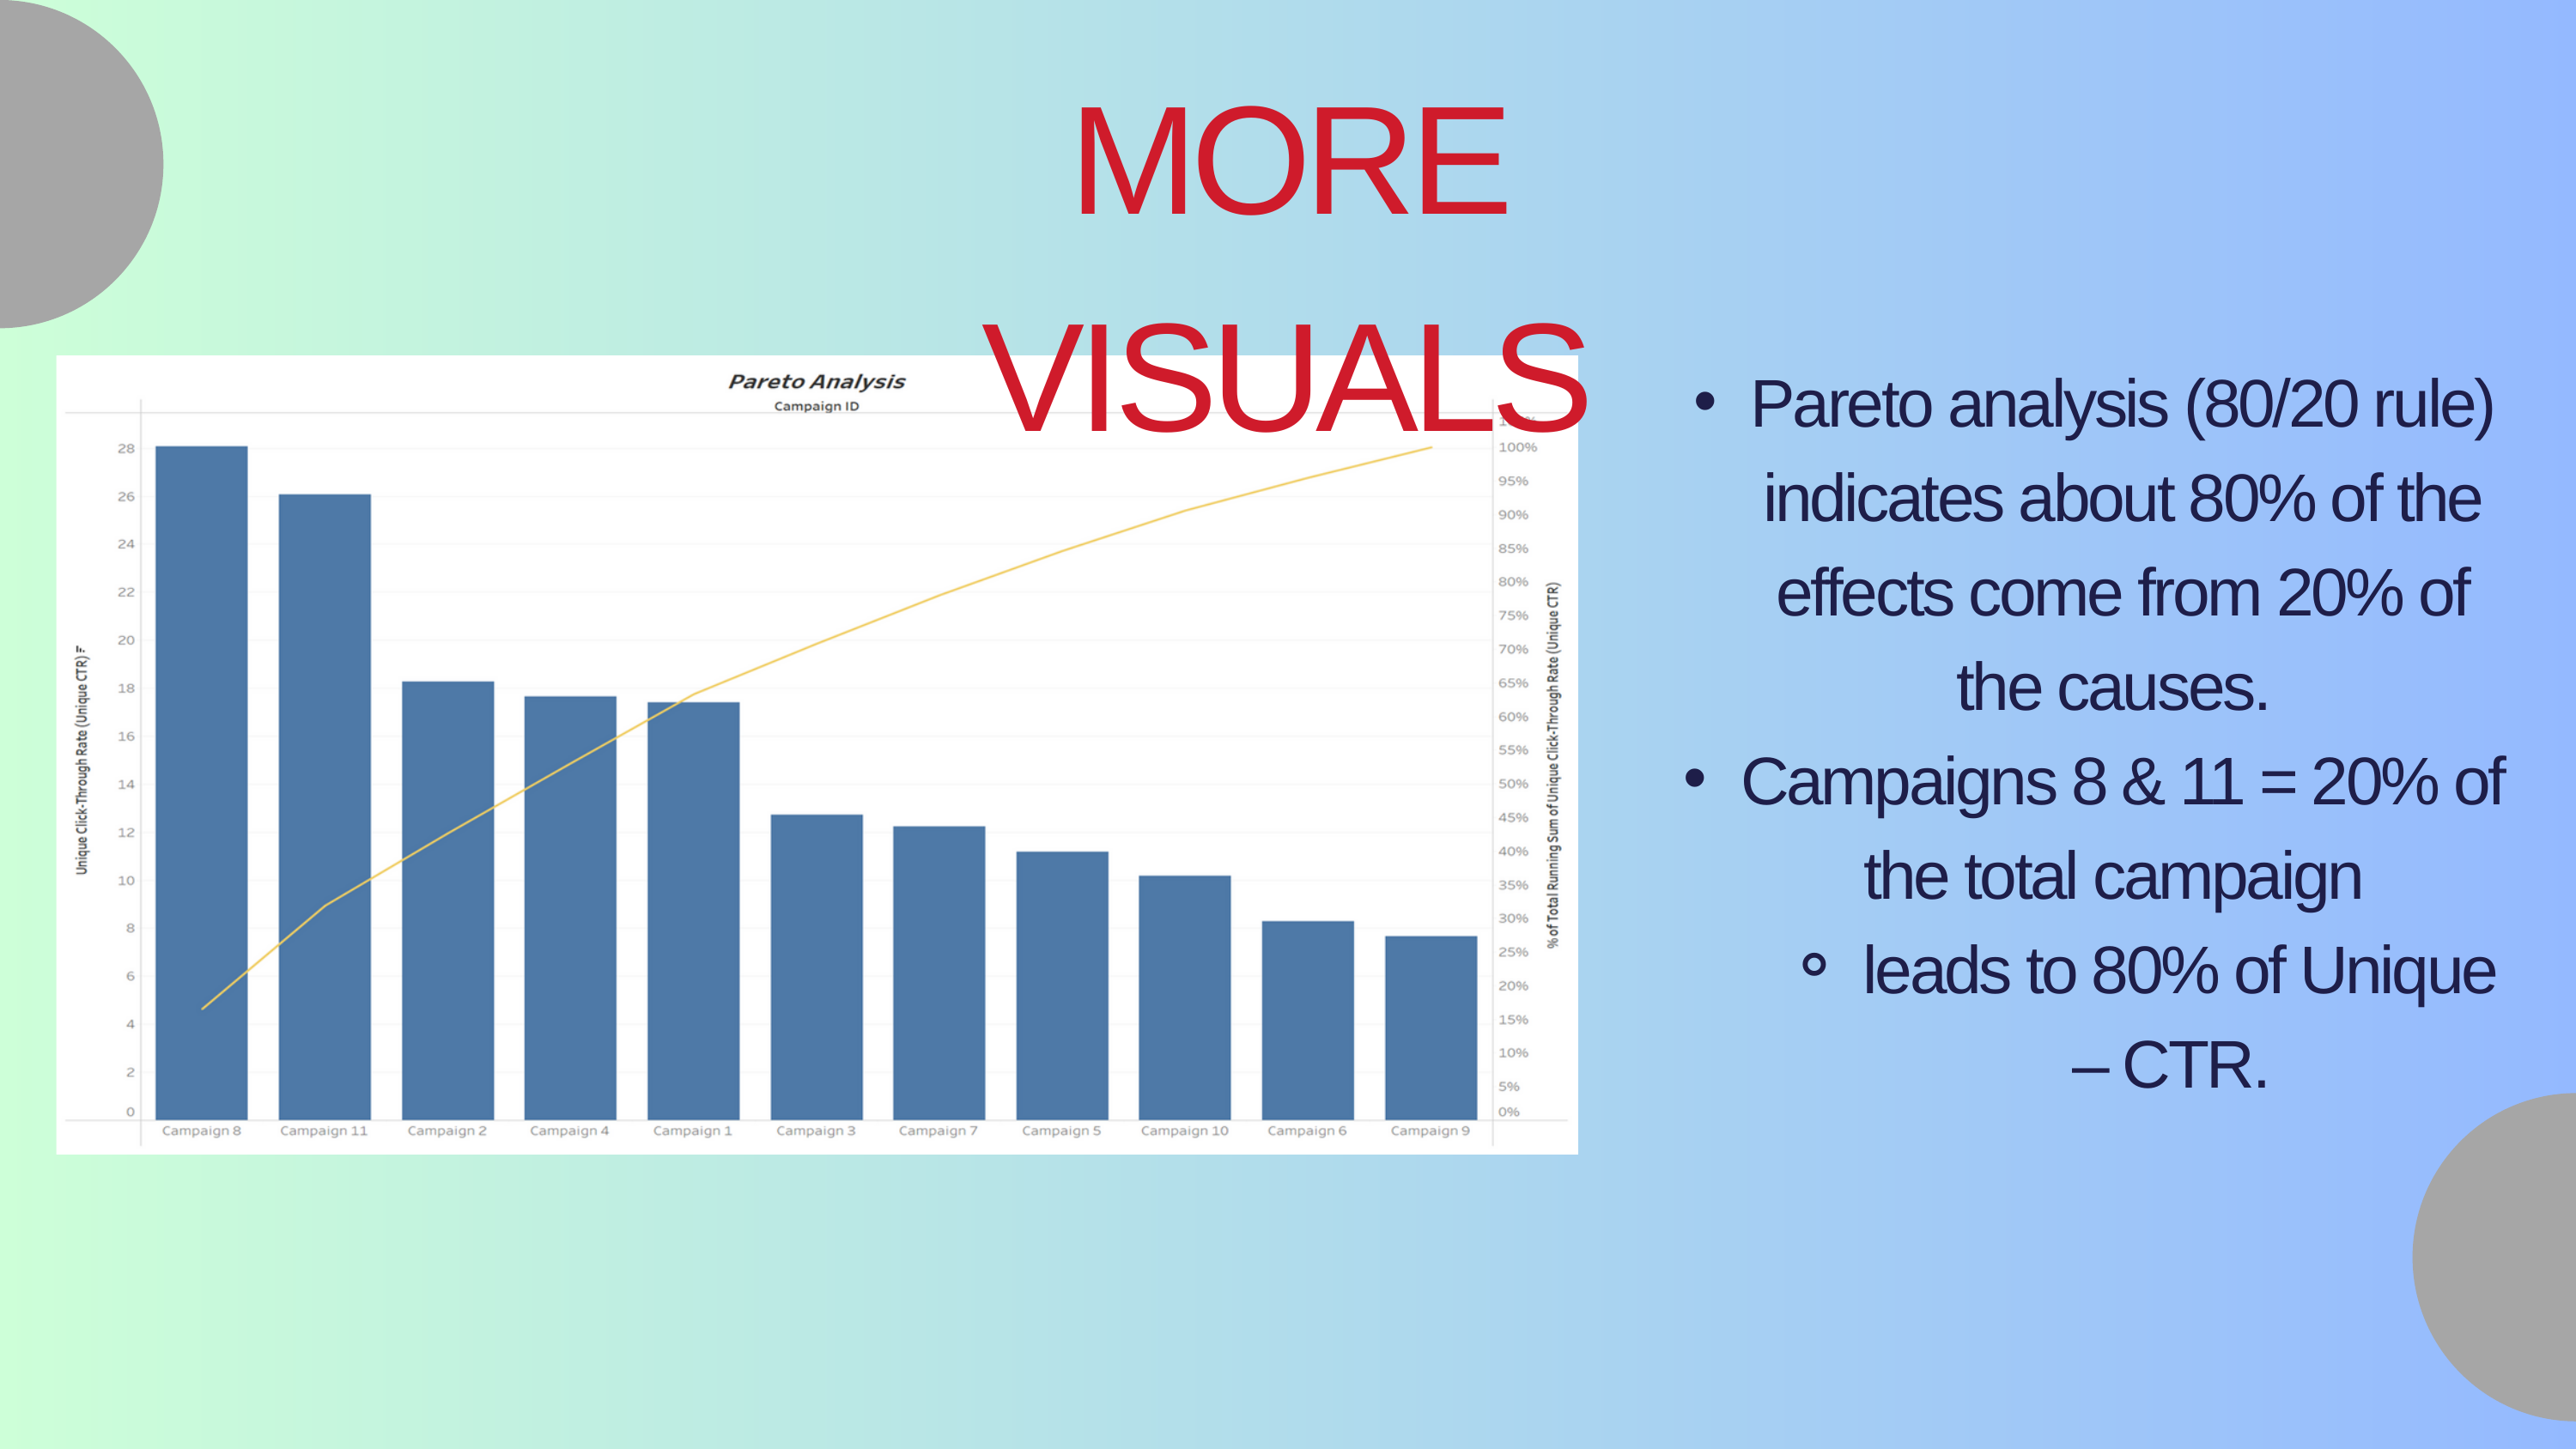

MORE VISUALS
Pareto analysis (80/20 rule) indicates about 80% of the effects come from 20% of the causes.
Campaigns 8 & 11 = 20% of the total campaign
leads to 80% of Unique – CTR.